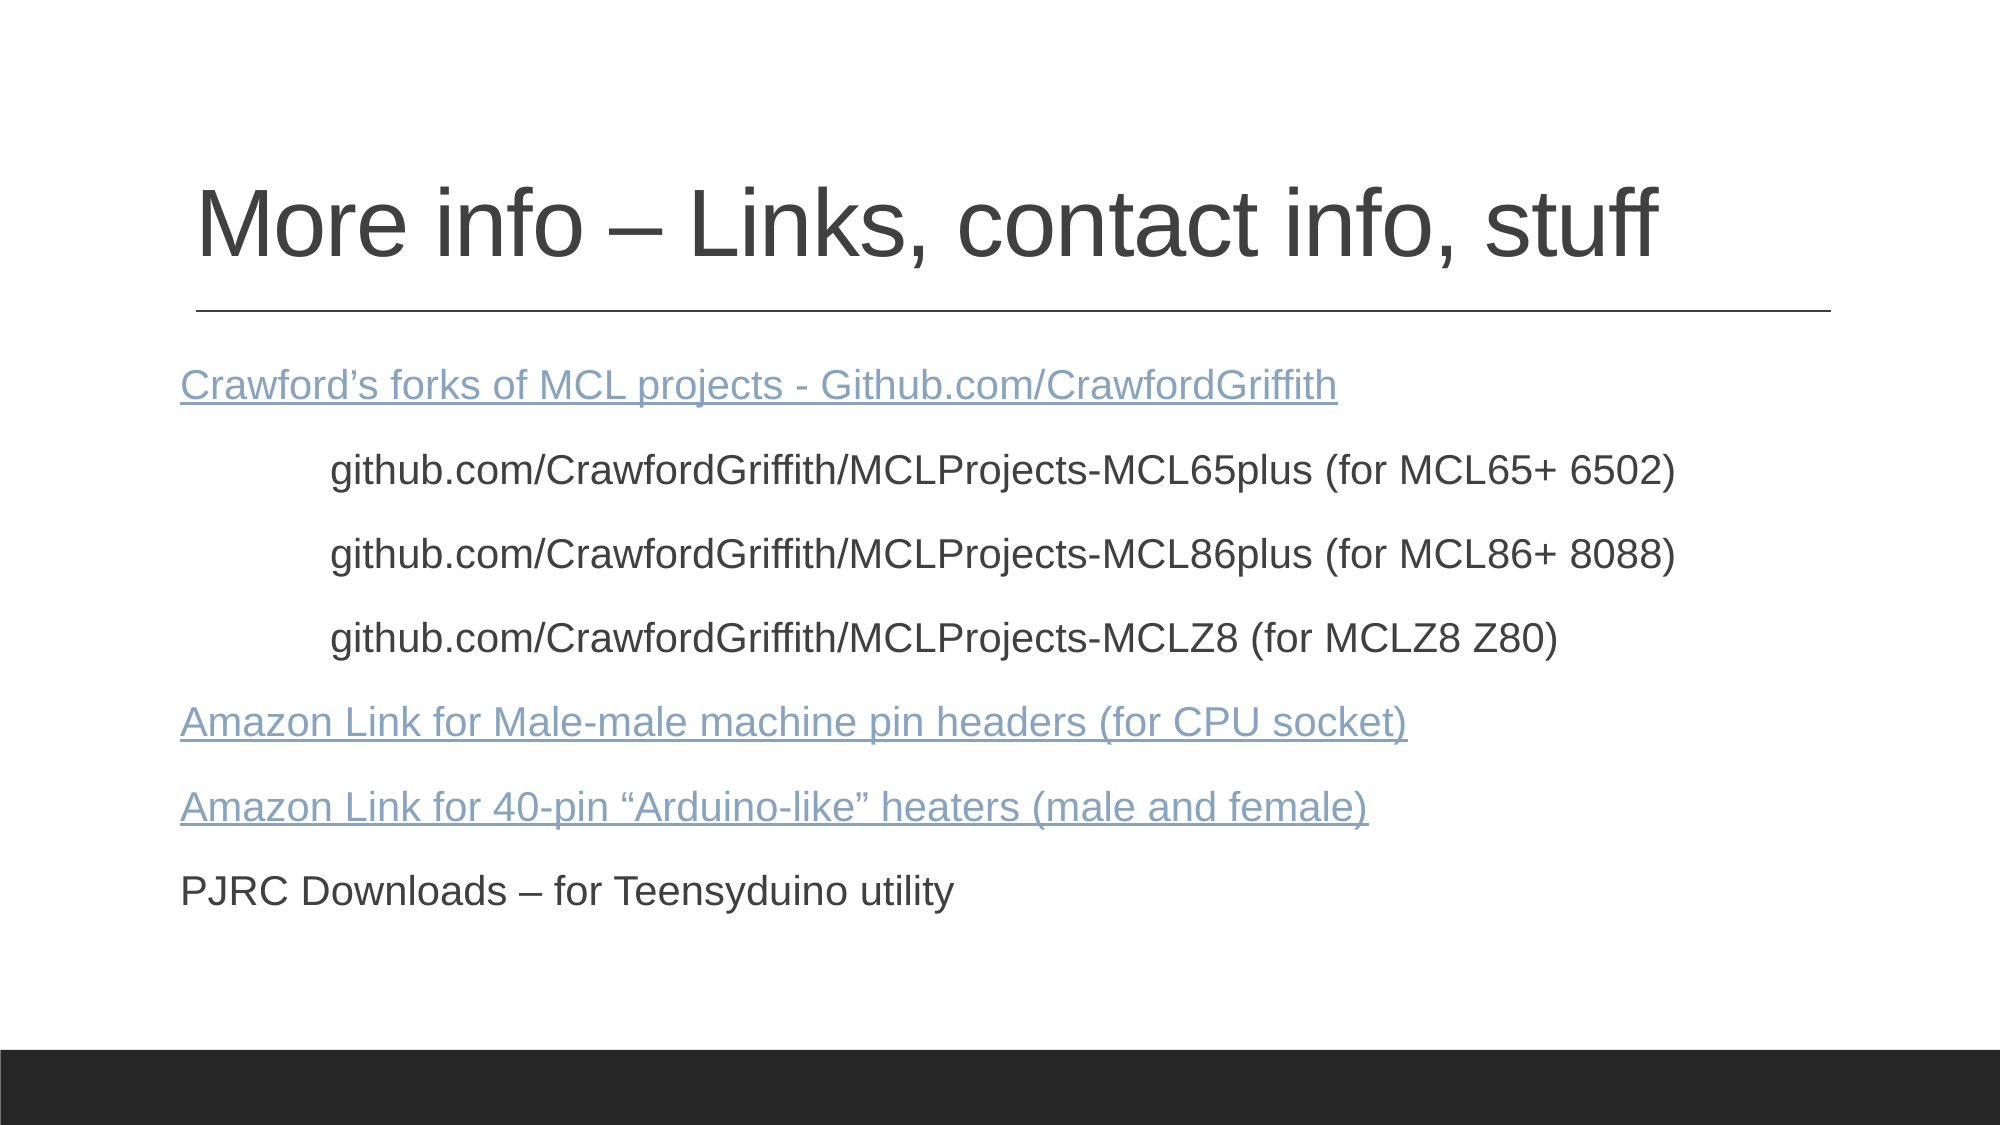

# More info – Links, contact info, stuff
Crawford’s forks of MCL projects - Github.com/CrawfordGriffith
	github.com/CrawfordGriffith/MCLProjects-MCL65plus (for MCL65+ 6502)
	github.com/CrawfordGriffith/MCLProjects-MCL86plus (for MCL86+ 8088)
	github.com/CrawfordGriffith/MCLProjects-MCLZ8 (for MCLZ8 Z80)
Amazon Link for Male-male machine pin headers (for CPU socket)
Amazon Link for 40-pin “Arduino-like” heaters (male and female)
PJRC Downloads – for Teensyduino utility